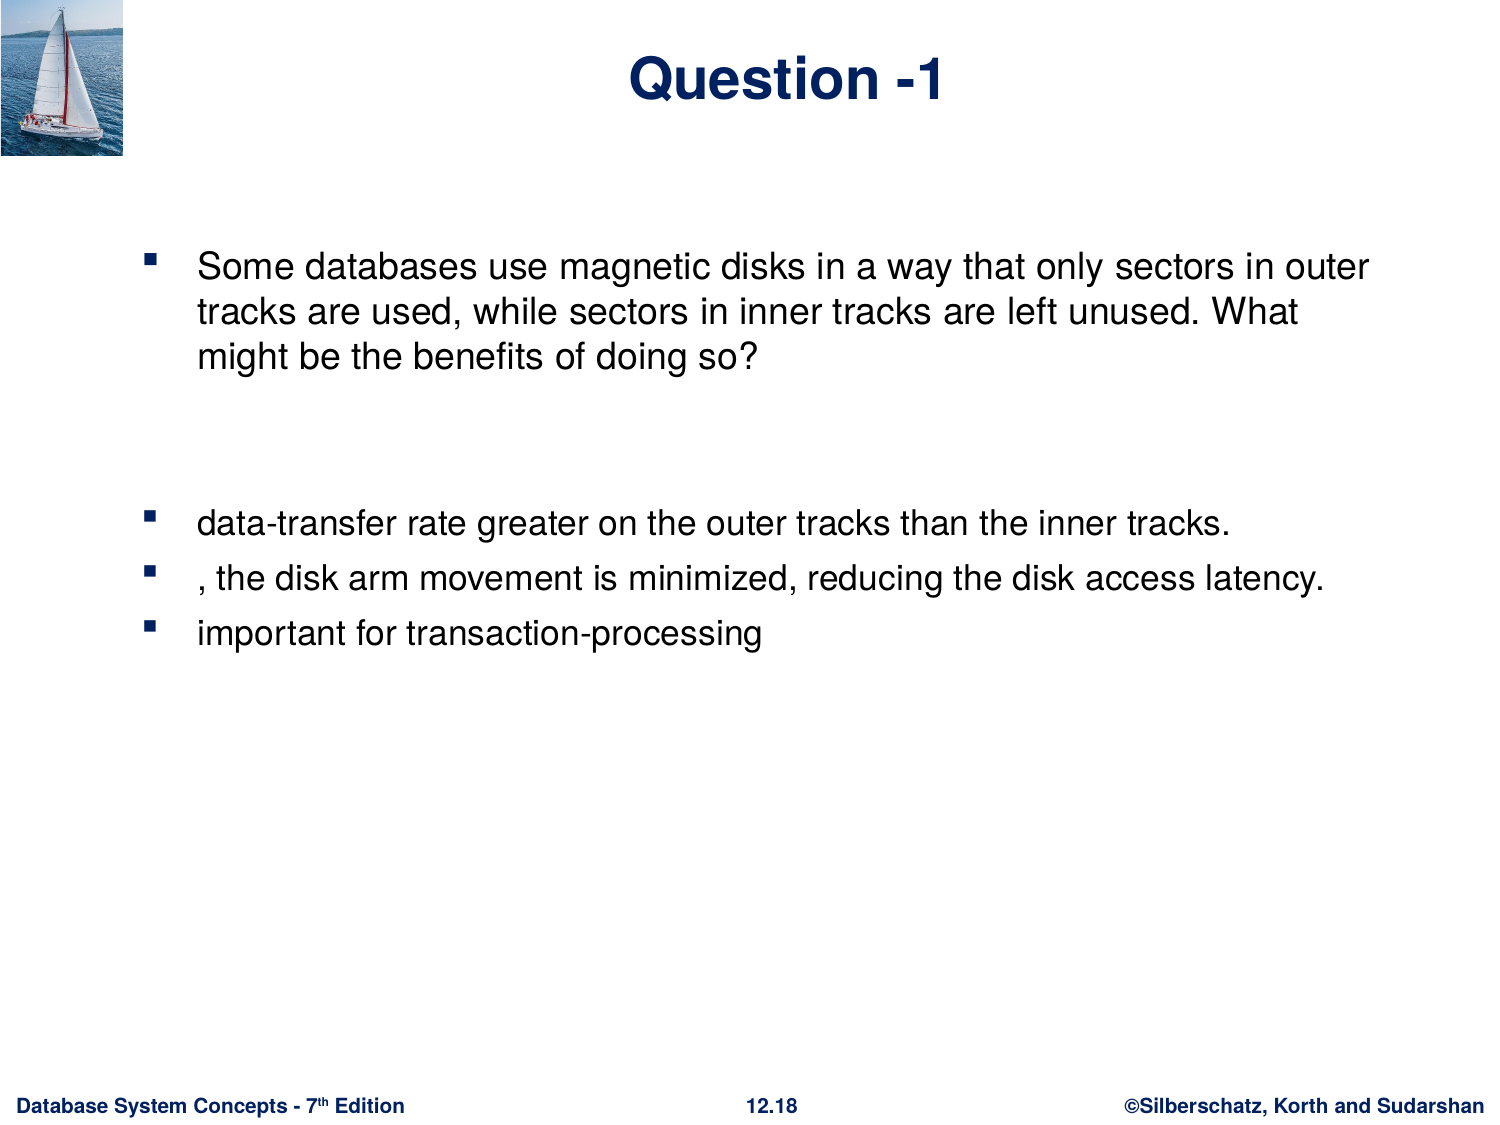

# Question -1

Some databases use magnetic disks in a way that only sectors in outer tracks are used, while sectors in inner tracks are left unused. What might be the benefits of doing so?

data-transfer rate greater on the outer tracks than the inner tracks.
, the disk arm movement is minimized, reducing the disk access latency.
important for transaction-processing